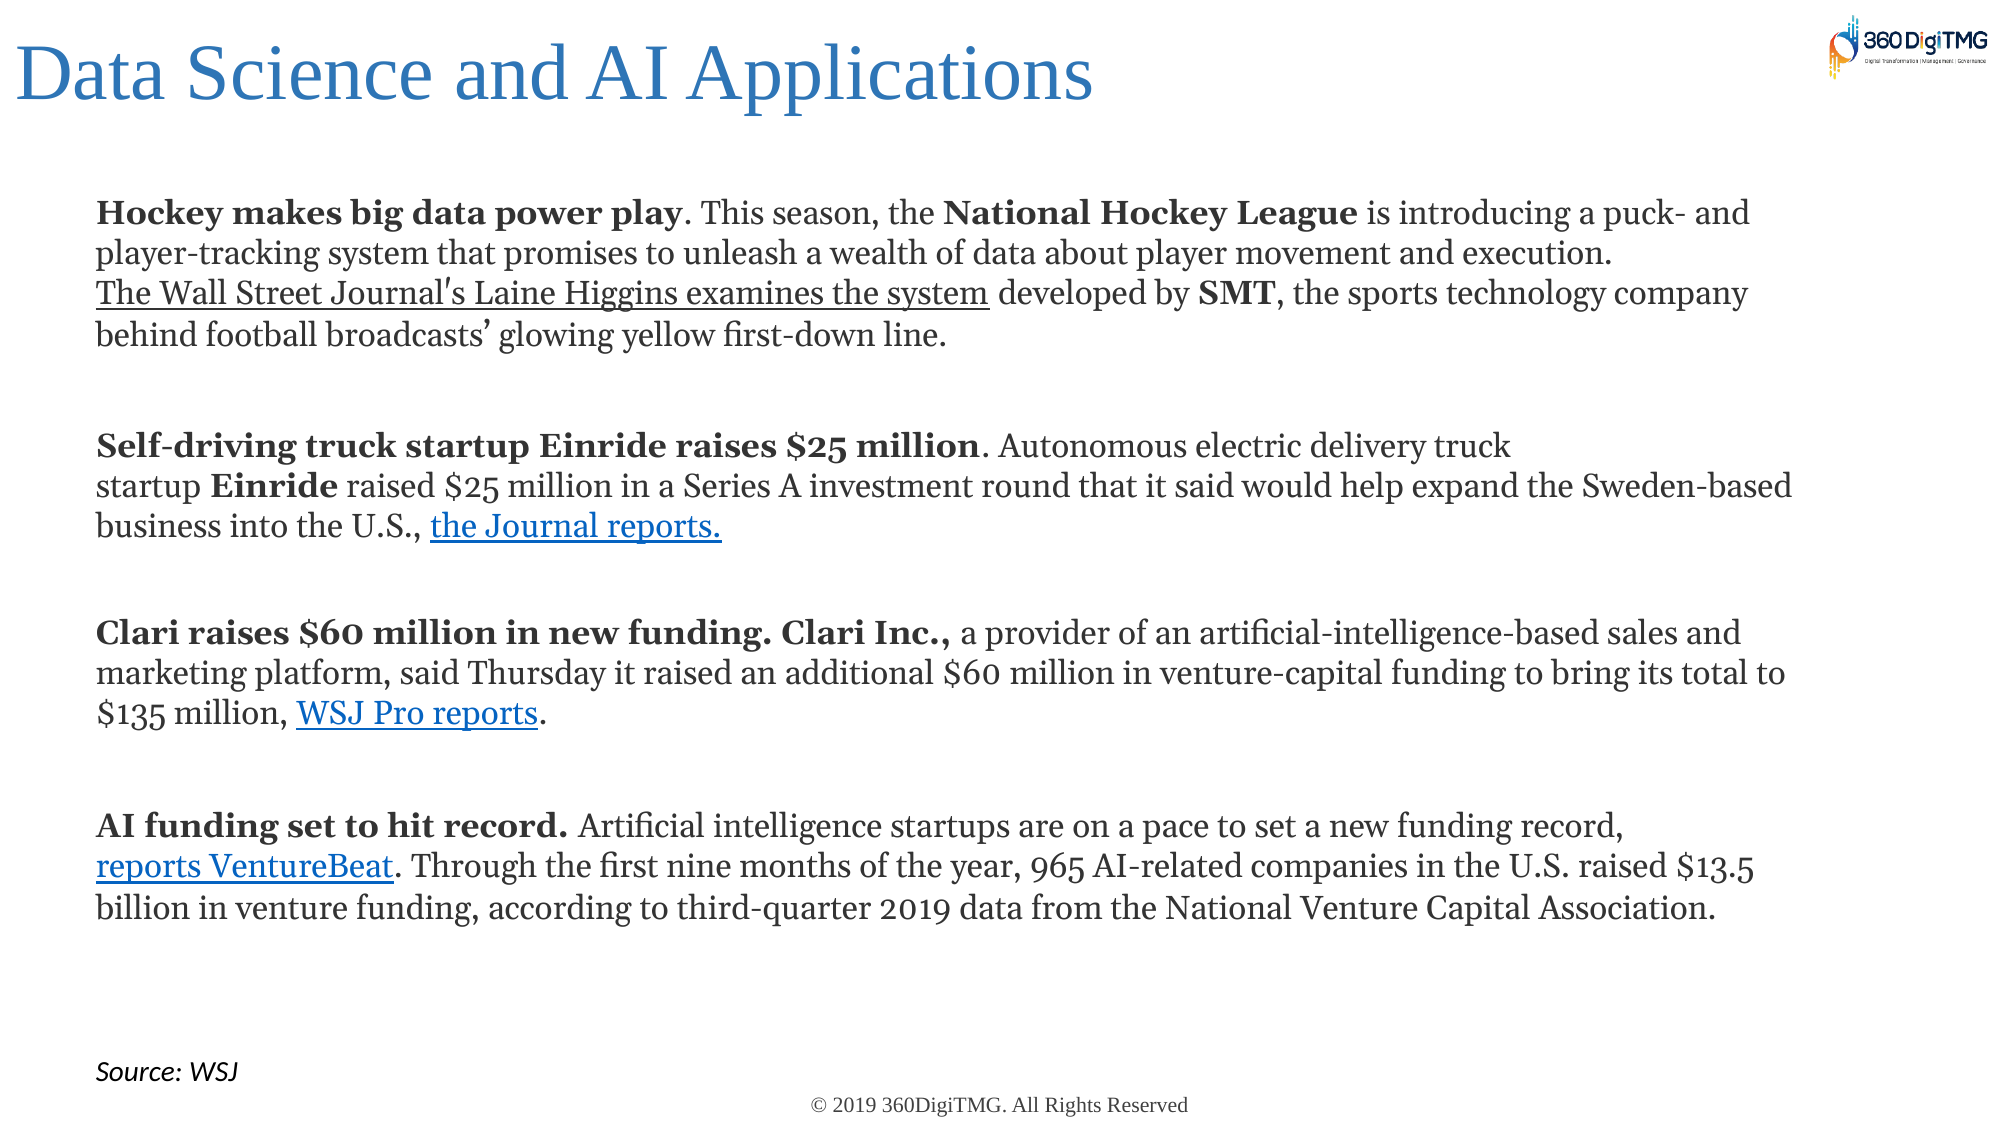

Data Science and AI Applications
Hockey makes big data power play. This season, the National Hockey League is introducing a puck- and player-tracking system that promises to unleash a wealth of data about player movement and execution. The Wall Street Journal's Laine Higgins examines the system developed by SMT, the sports technology company behind football broadcasts’ glowing yellow first-down line.
Self-driving truck startup Einride raises $25 million. Autonomous electric delivery truck startup Einride raised $25 million in a Series A investment round that it said would help expand the Sweden-based business into the U.S., the Journal reports.
Clari raises $60 million in new funding. Clari Inc., a provider of an artificial-intelligence-based sales and marketing platform, said Thursday it raised an additional $60 million in venture-capital funding to bring its total to $135 million, WSJ Pro reports.
AI funding set to hit record. Artificial intelligence startups are on a pace to set a new funding record, reports VentureBeat. Through the first nine months of the year, 965 AI-related companies in the U.S. raised $13.5 billion in venture funding, according to third-quarter 2019 data from the National Venture Capital Association.
Source: WSJ